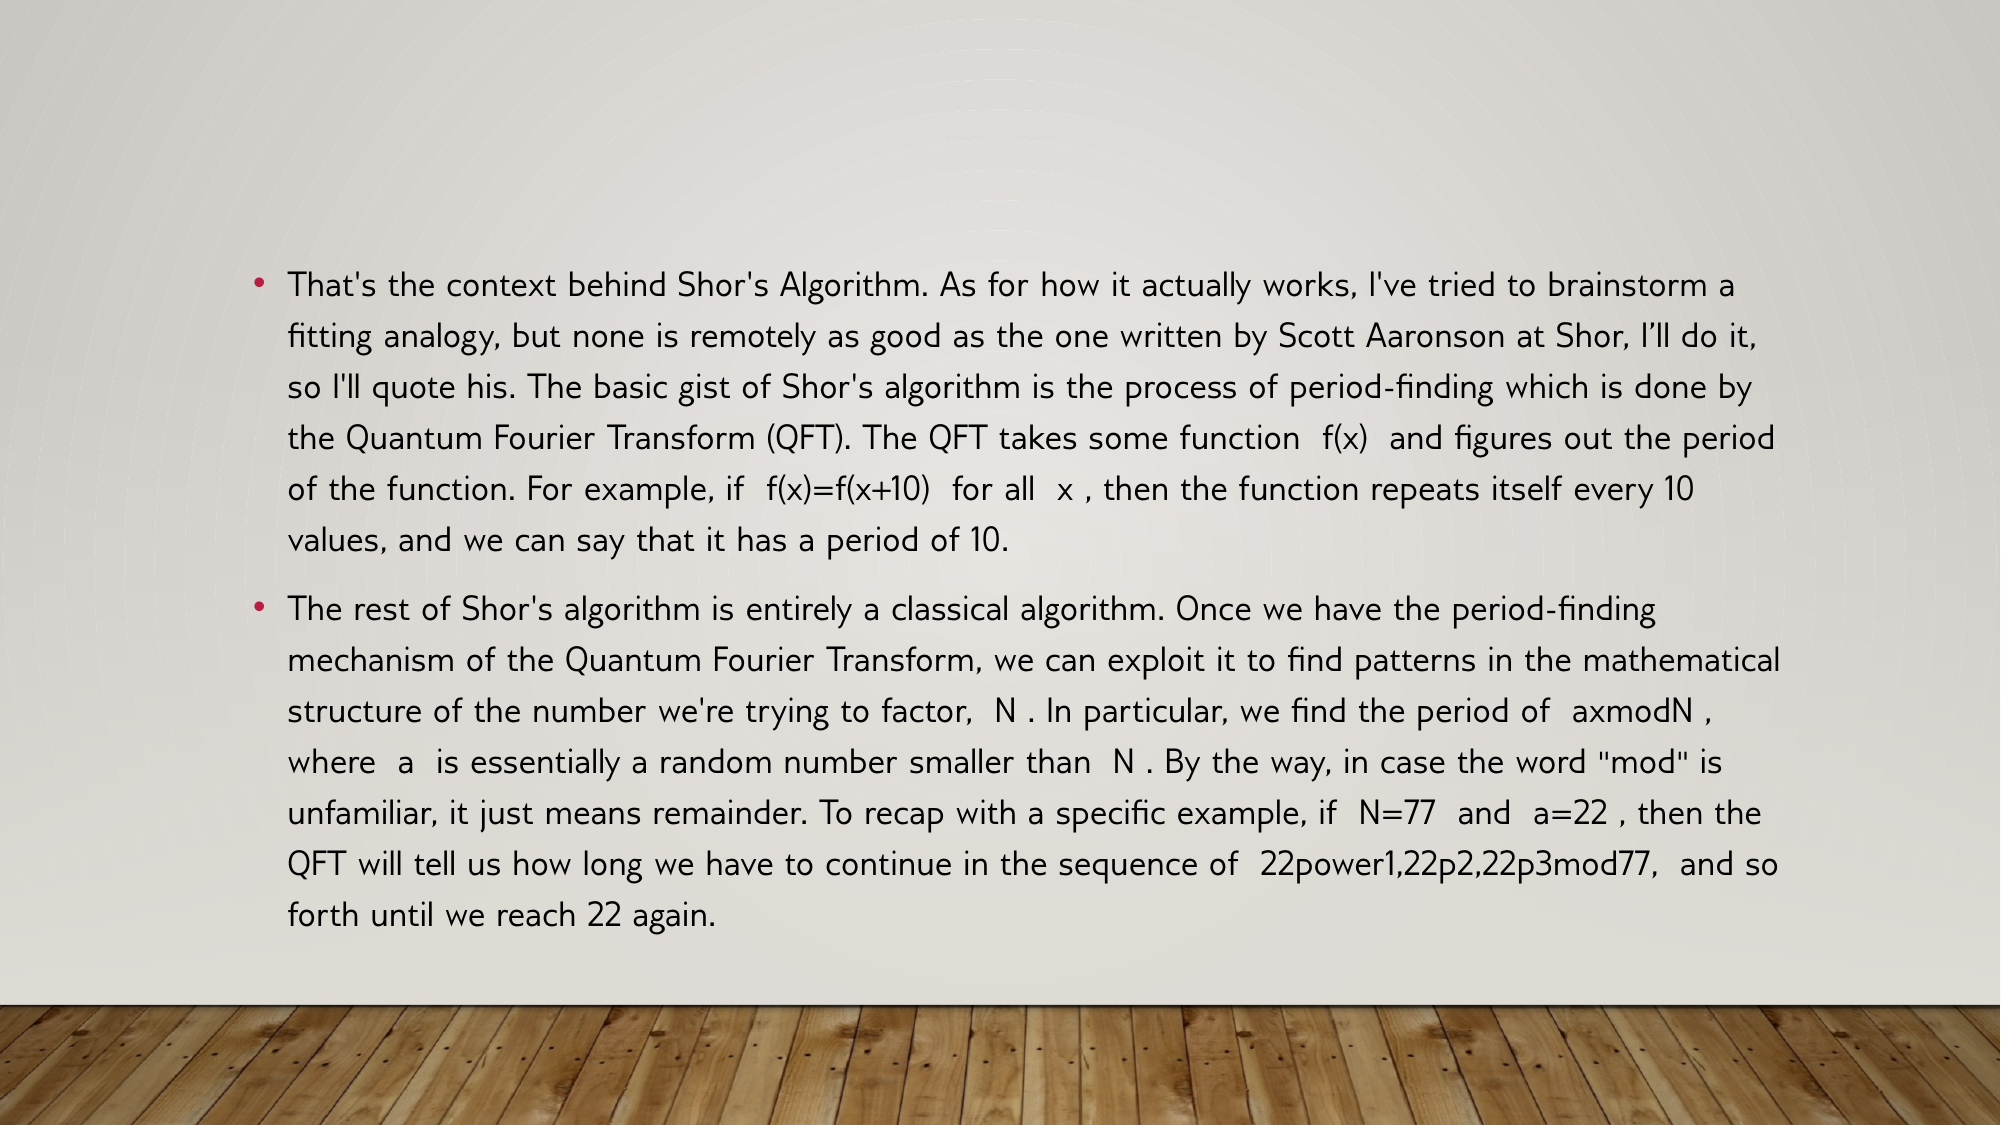

#
That's the context behind Shor's Algorithm. As for how it actually works, I've tried to brainstorm a fitting analogy, but none is remotely as good as the one written by Scott Aaronson at Shor, I’ll do it, so I'll quote his. The basic gist of Shor's algorithm is the process of period-finding which is done by the Quantum Fourier Transform (QFT). The QFT takes some function  f(x)  and figures out the period of the function. For example, if  f(x)=f(x+10)  for all  x , then the function repeats itself every 10 values, and we can say that it has a period of 10.
The rest of Shor's algorithm is entirely a classical algorithm. Once we have the period-finding mechanism of the Quantum Fourier Transform, we can exploit it to find patterns in the mathematical structure of the number we're trying to factor,  N . In particular, we find the period of  axmodN , where  a  is essentially a random number smaller than  N . By the way, in case the word "mod" is unfamiliar, it just means remainder. To recap with a specific example, if  N=77  and  a=22 , then the QFT will tell us how long we have to continue in the sequence of  22power1,22p2,22p3mod77,  and so forth until we reach 22 again.